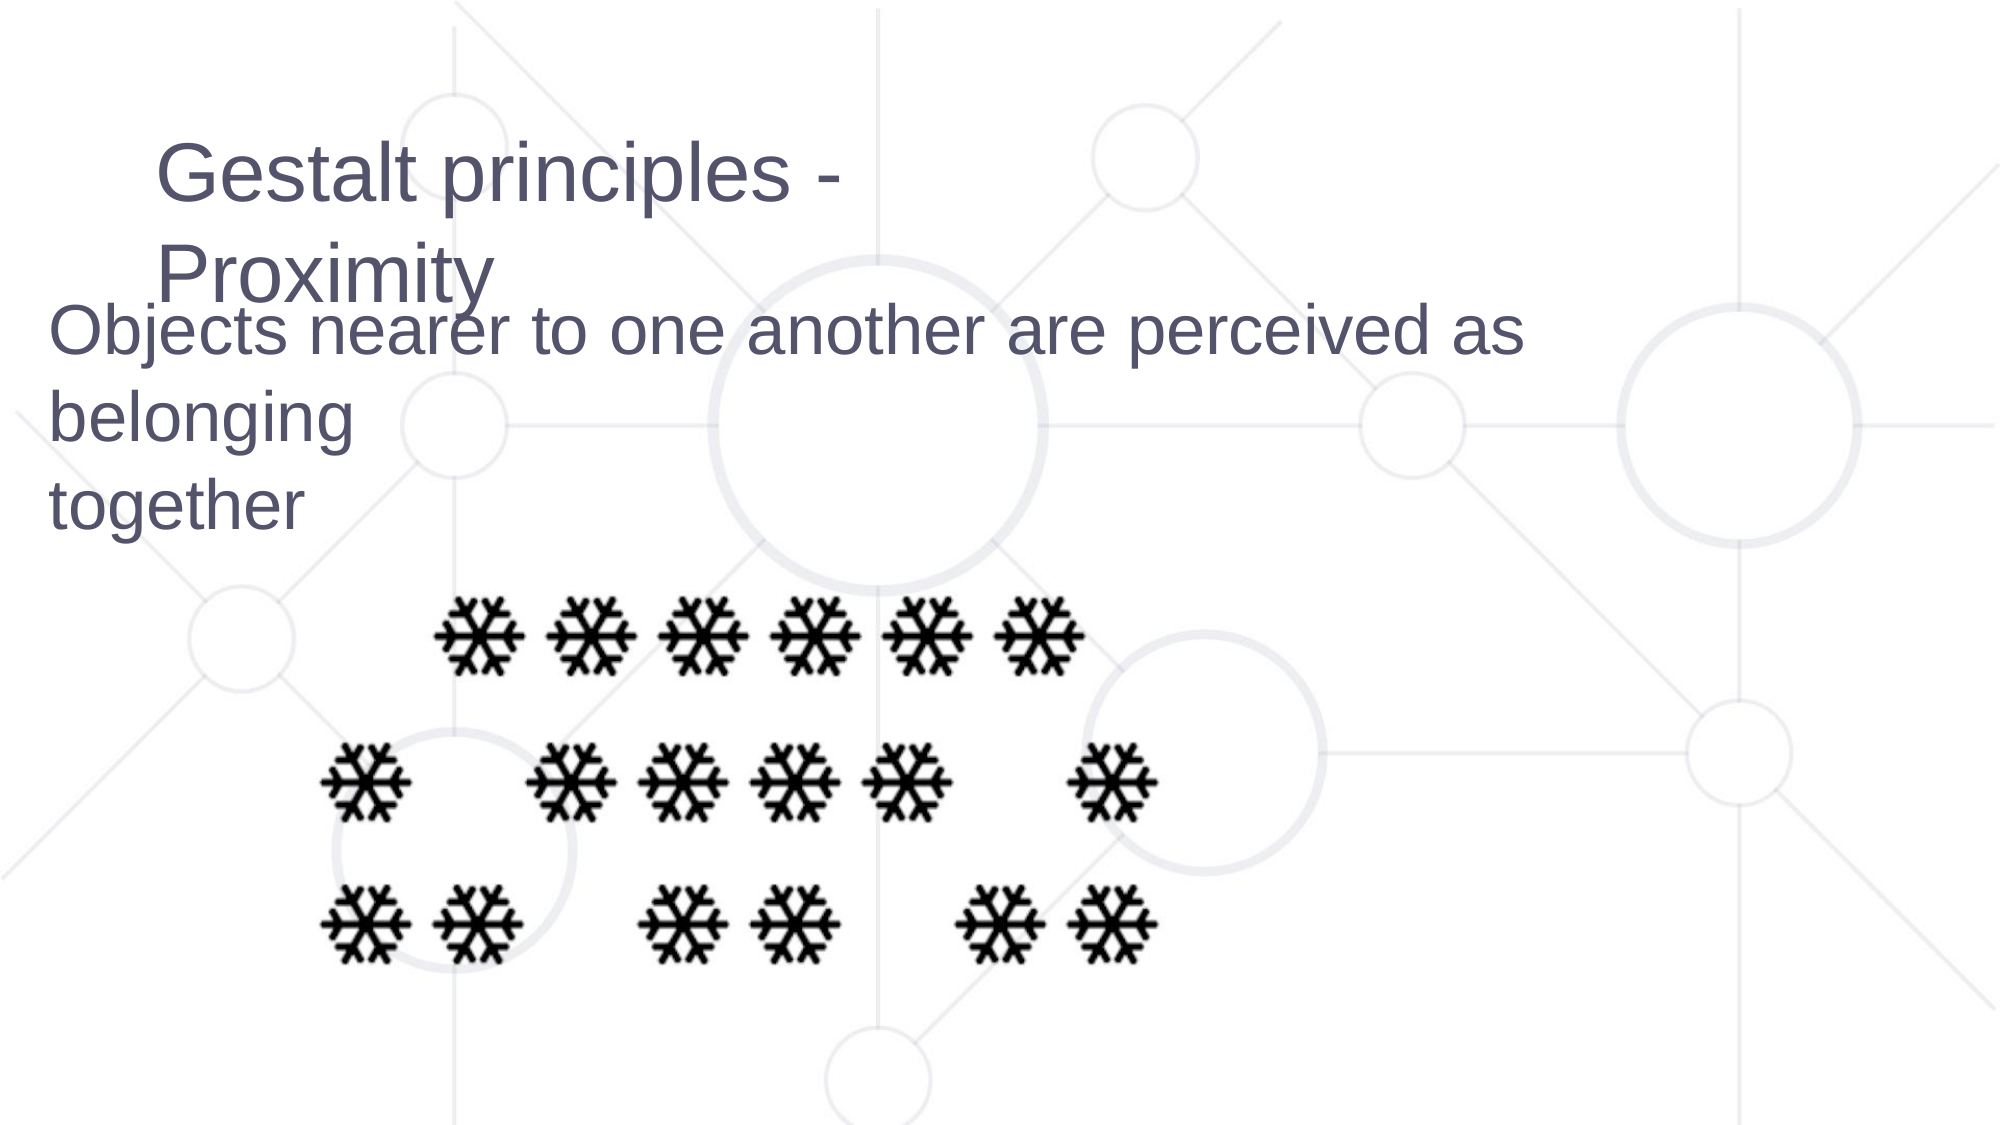

Gestalt principles - Proximity
Objects nearer to one another are perceived as belonging
together